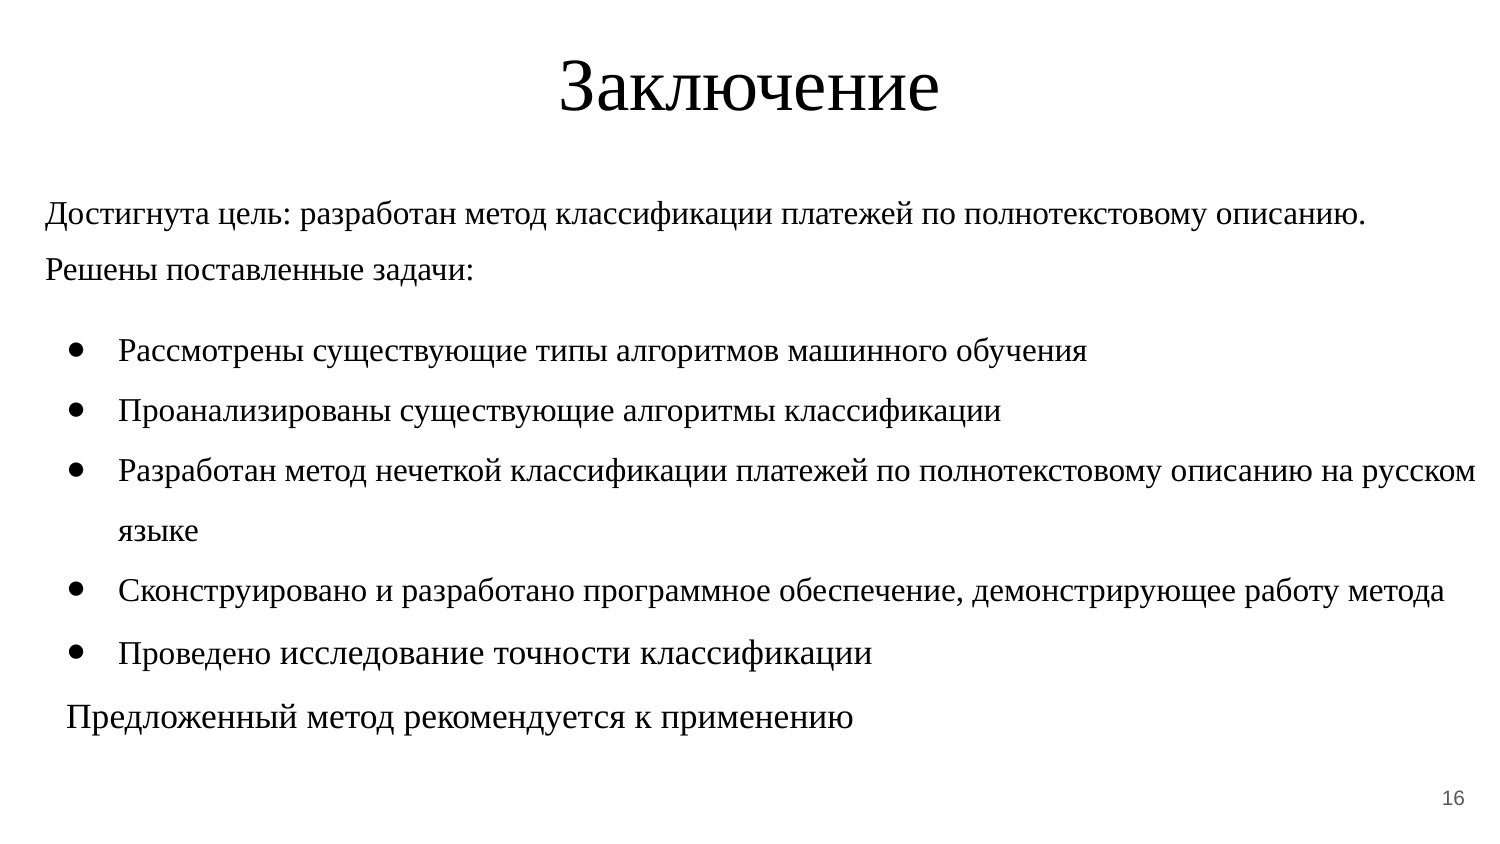

Заключение
Достигнута цель: разработан метод классификации платежей по полнотекстовому описанию.
Решены поставленные задачи:
Рассмотрены существующие типы алгоритмов машинного обучения
Проанализированы существующие алгоритмы классификации
Разработан метод нечеткой классификации платежей по полнотекстовому описанию на русском языке
Сконструировано и разработано программное обеспечение, демонстрирующее работу метода
Проведено исследование точности классификации
Предложенный метод рекомендуется к применению
16